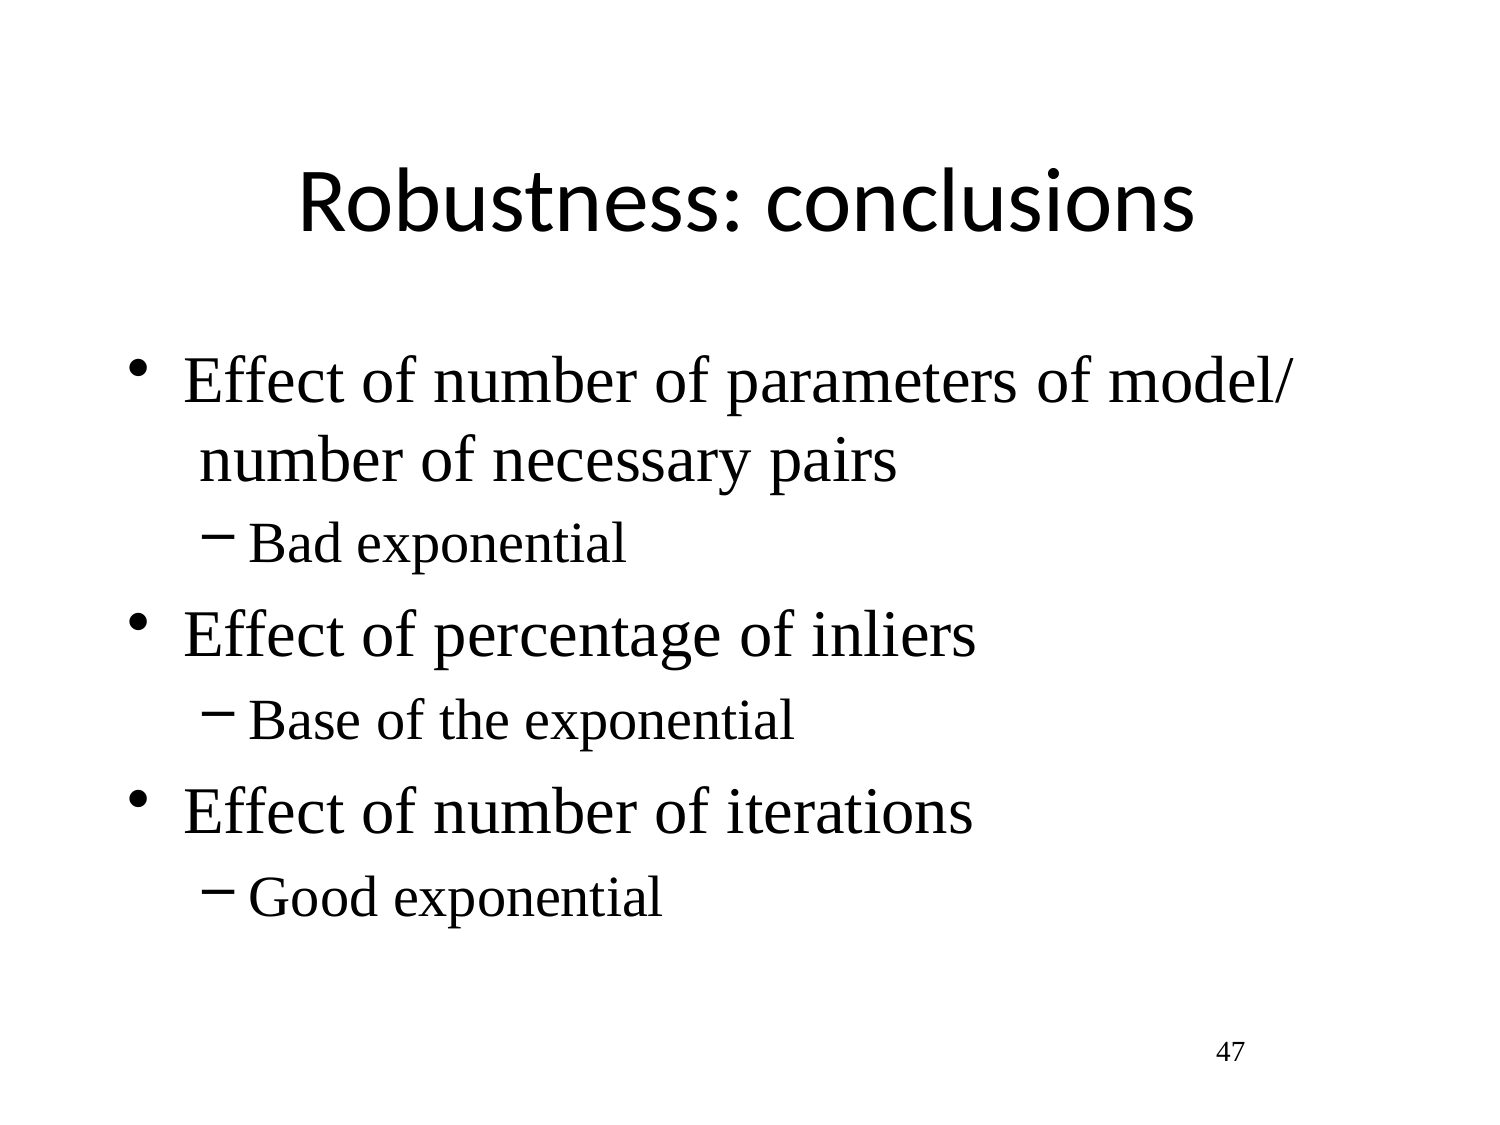

# Robustness: conclusions
Effect of number of parameters of model/  number of necessary pairs
Bad exponential
Effect of percentage of inliers
Base of the exponential
Effect of number of iterations
Good exponential
47